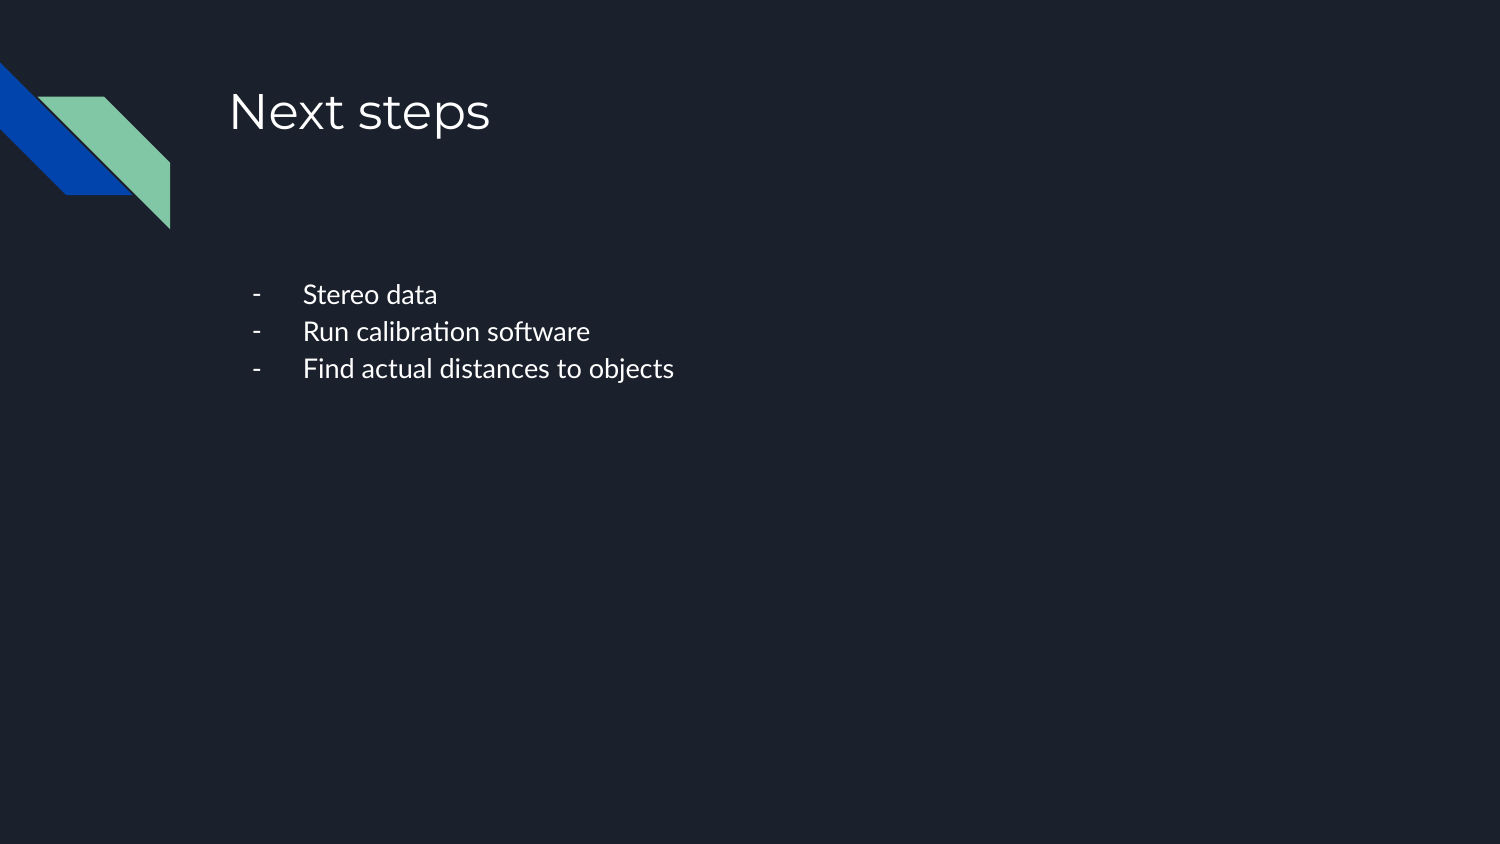

# Next steps
Stereo data
Run calibration software
Find actual distances to objects